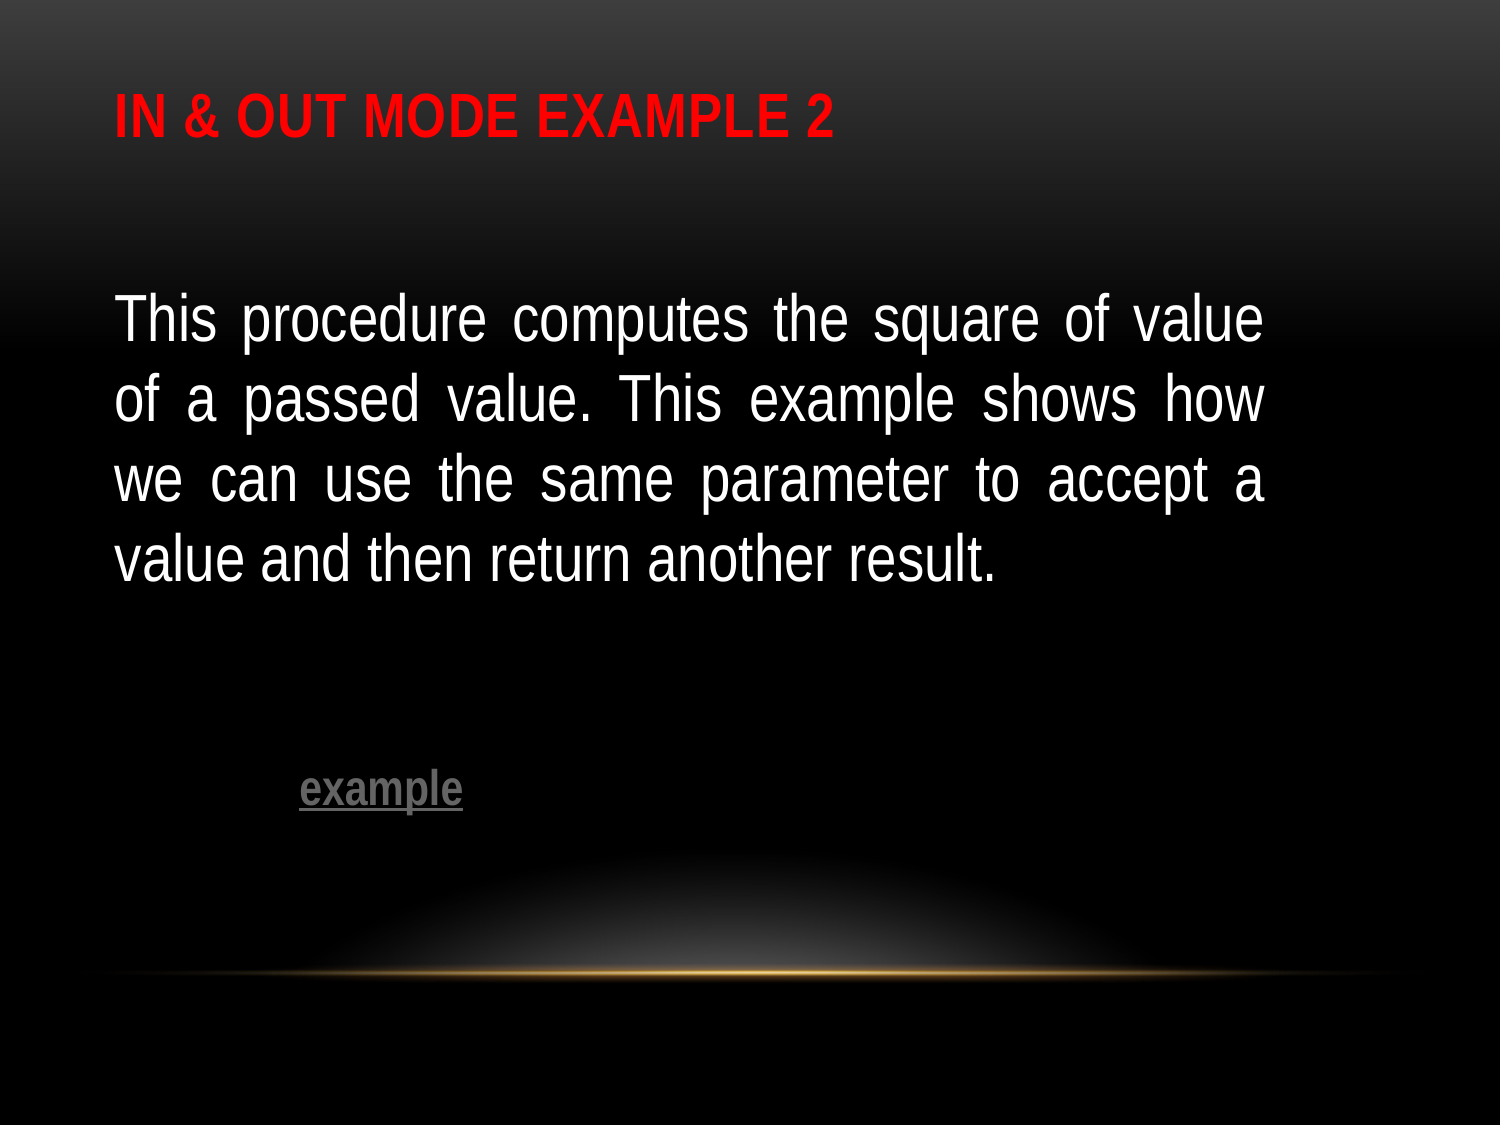

# IN & OUT Mode Example 2
This procedure computes the square of value of a passed value. This example shows how we can use the same parameter to accept a value and then return another result.
example